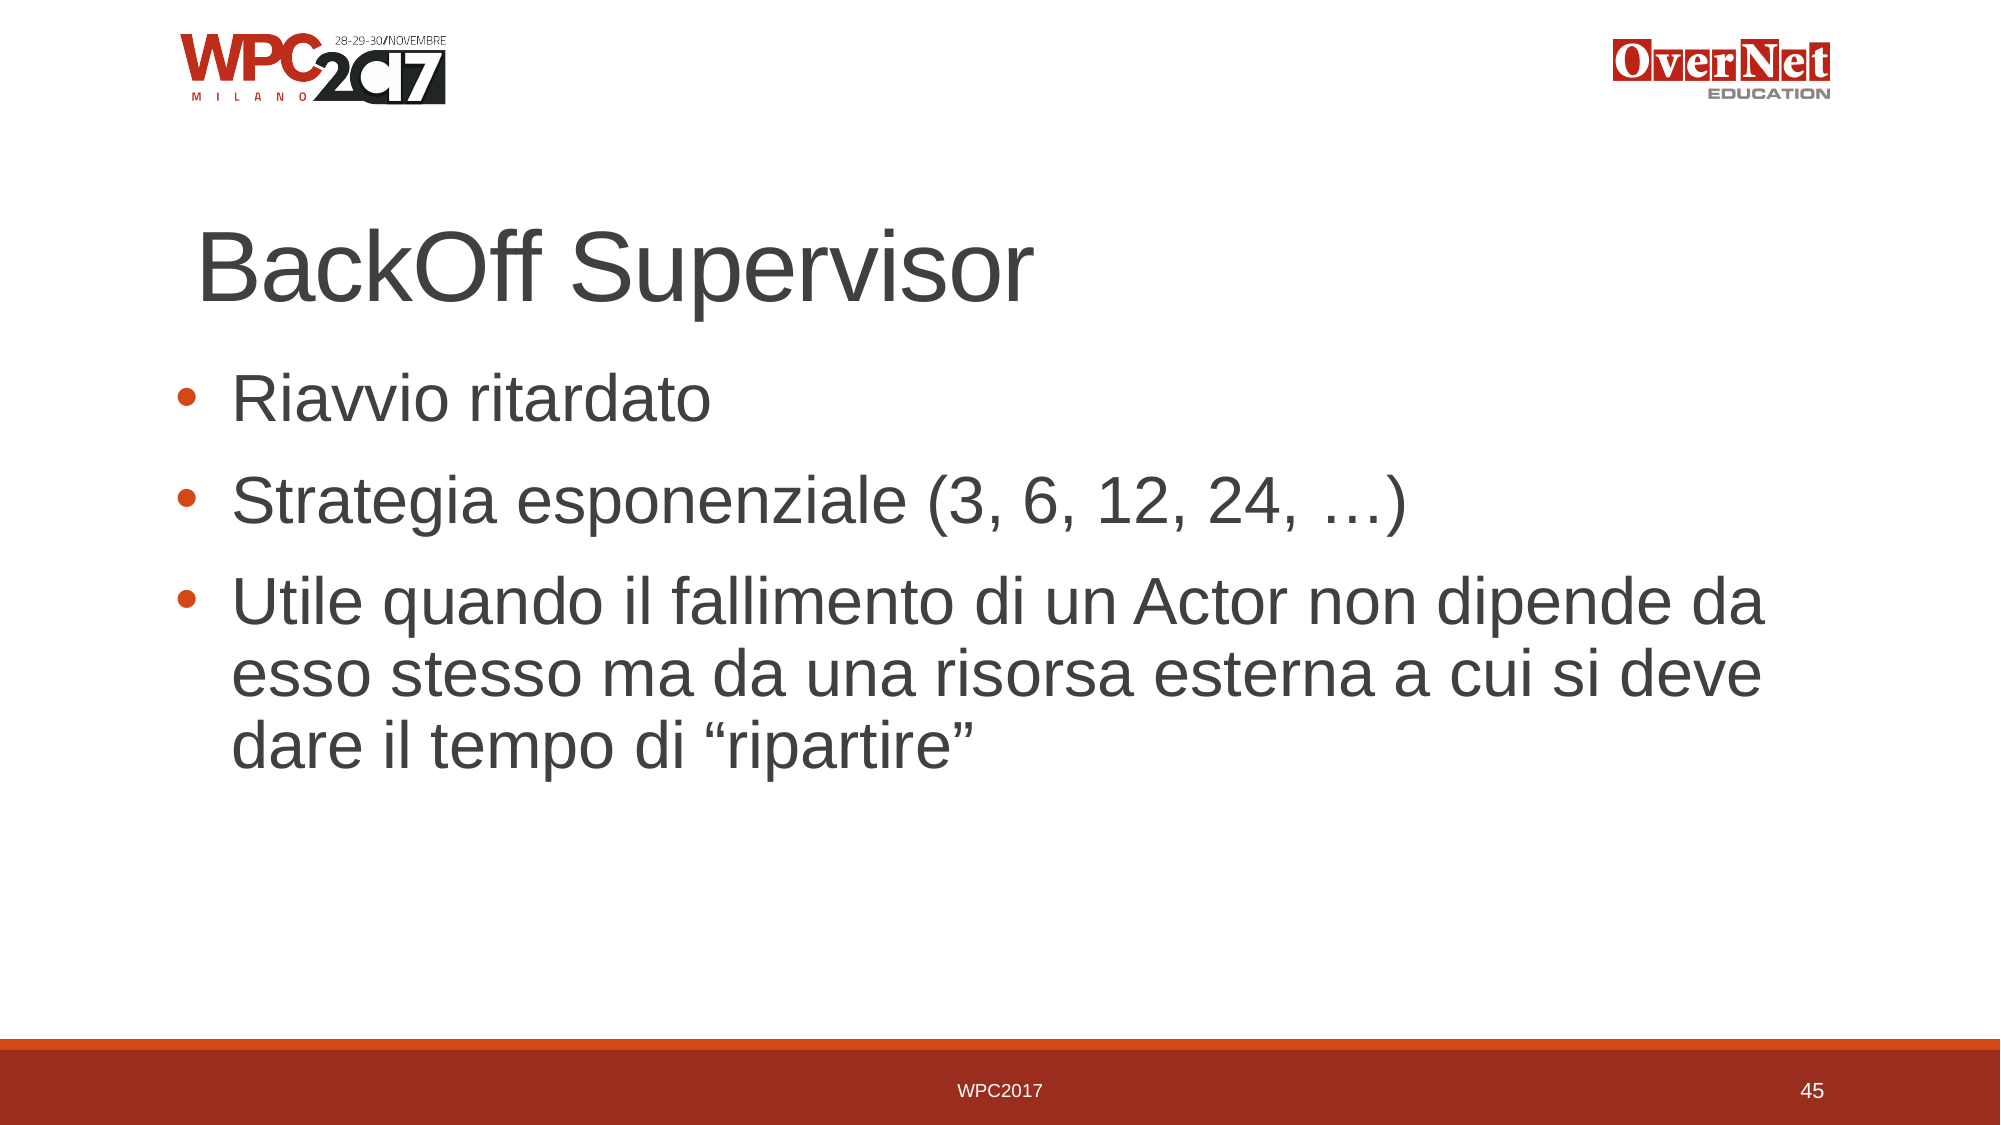

# BackOff Supervisor
Riavvio ritardato
Strategia esponenziale (3, 6, 12, 24, …)
Utile quando il fallimento di un Actor non dipende da esso stesso ma da una risorsa esterna a cui si deve dare il tempo di “ripartire”
WPC2017
45